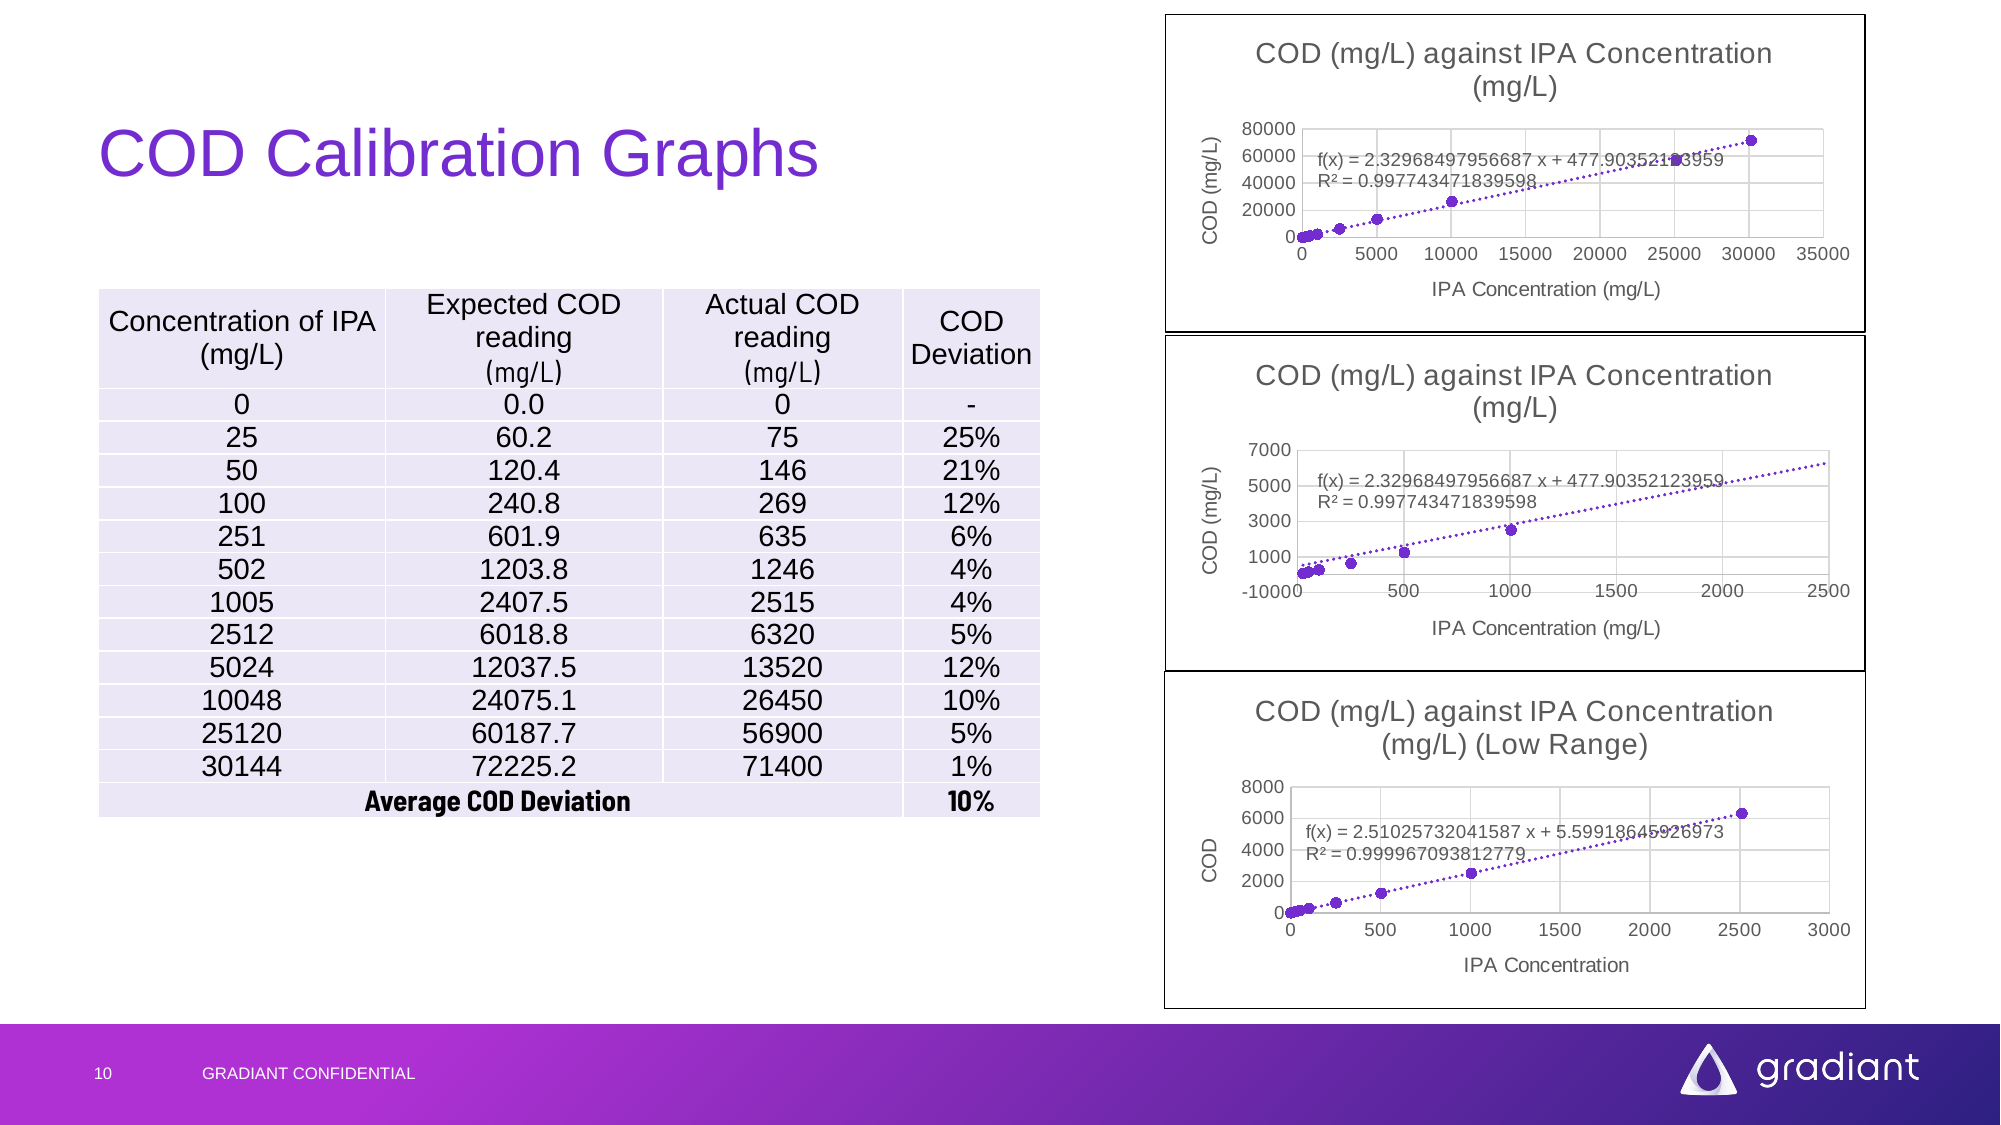

### Chart: COD (mg/L) against IPA Concentration (mg/L)

| Category |  |
|---|---|
# COD Calibration Graphs
| Concentration of IPA (mg/L) | Expected COD reading (mg/L) | Actual COD reading (mg/L) | COD Deviation |
| --- | --- | --- | --- |
| 0 | 0.0 | 0 | - |
| 25 | 60.2 | 75 | 25% |
| 50 | 120.4 | 146 | 21% |
| 100 | 240.8 | 269 | 12% |
| 251 | 601.9 | 635 | 6% |
| 502 | 1203.8 | 1246 | 4% |
| 1005 | 2407.5 | 2515 | 4% |
| 2512 | 6018.8 | 6320 | 5% |
| 5024 | 12037.5 | 13520 | 12% |
| 10048 | 24075.1 | 26450 | 10% |
| 25120 | 60187.7 | 56900 | 5% |
| 30144 | 72225.2 | 71400 | 1% |
| Average COD Deviation |  |  | 10% |

### Chart: COD (mg/L) against IPA Concentration (mg/L)

| Category |  |
|---|---|

### Chart: COD (mg/L) against IPA Concentration (mg/L) (Low Range)

| Category |  |
|---|---|
10
GRADIANT CONFIDENTIAL